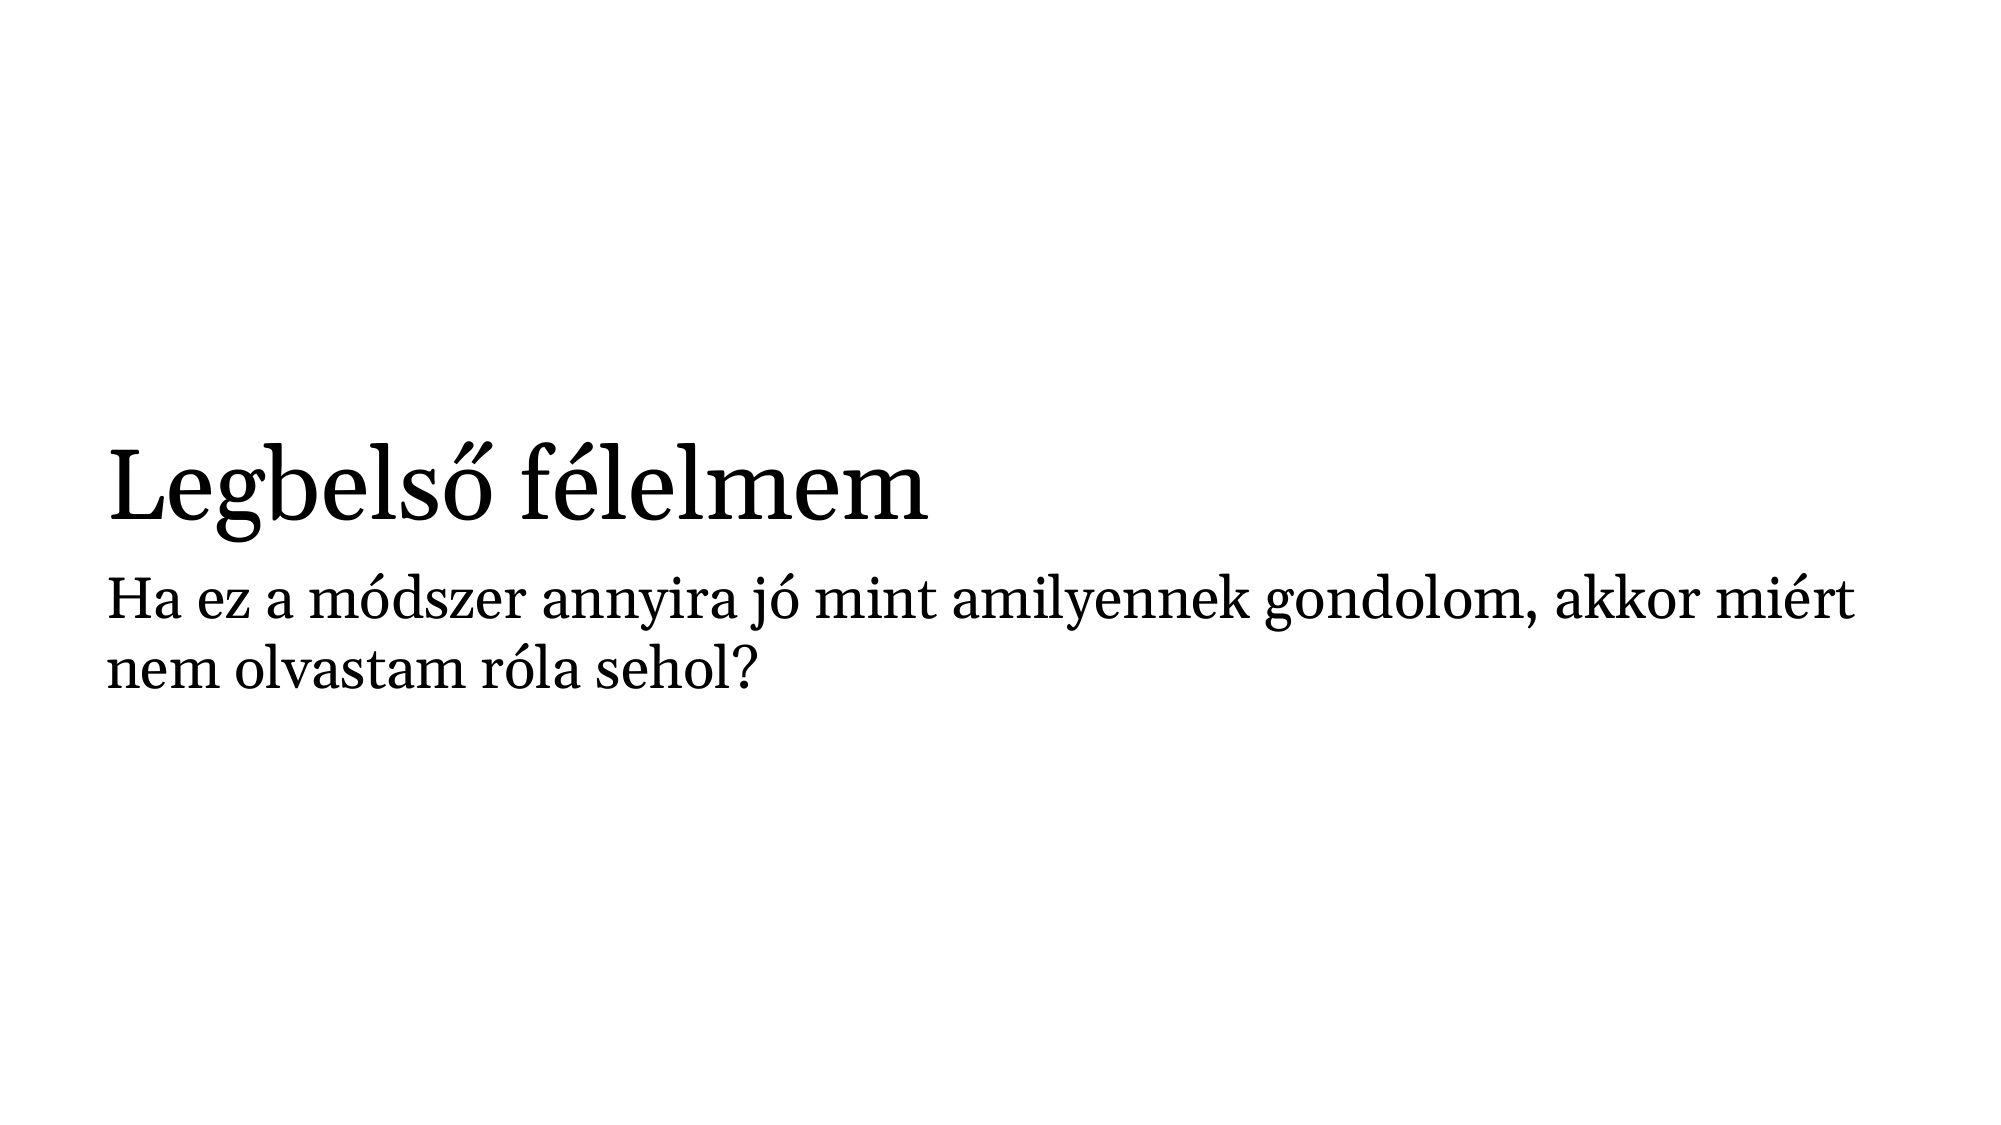

Legbelső félelmem
Ha ez a módszer annyira jó mint amilyennek gondolom, akkor miért nem olvastam róla sehol?